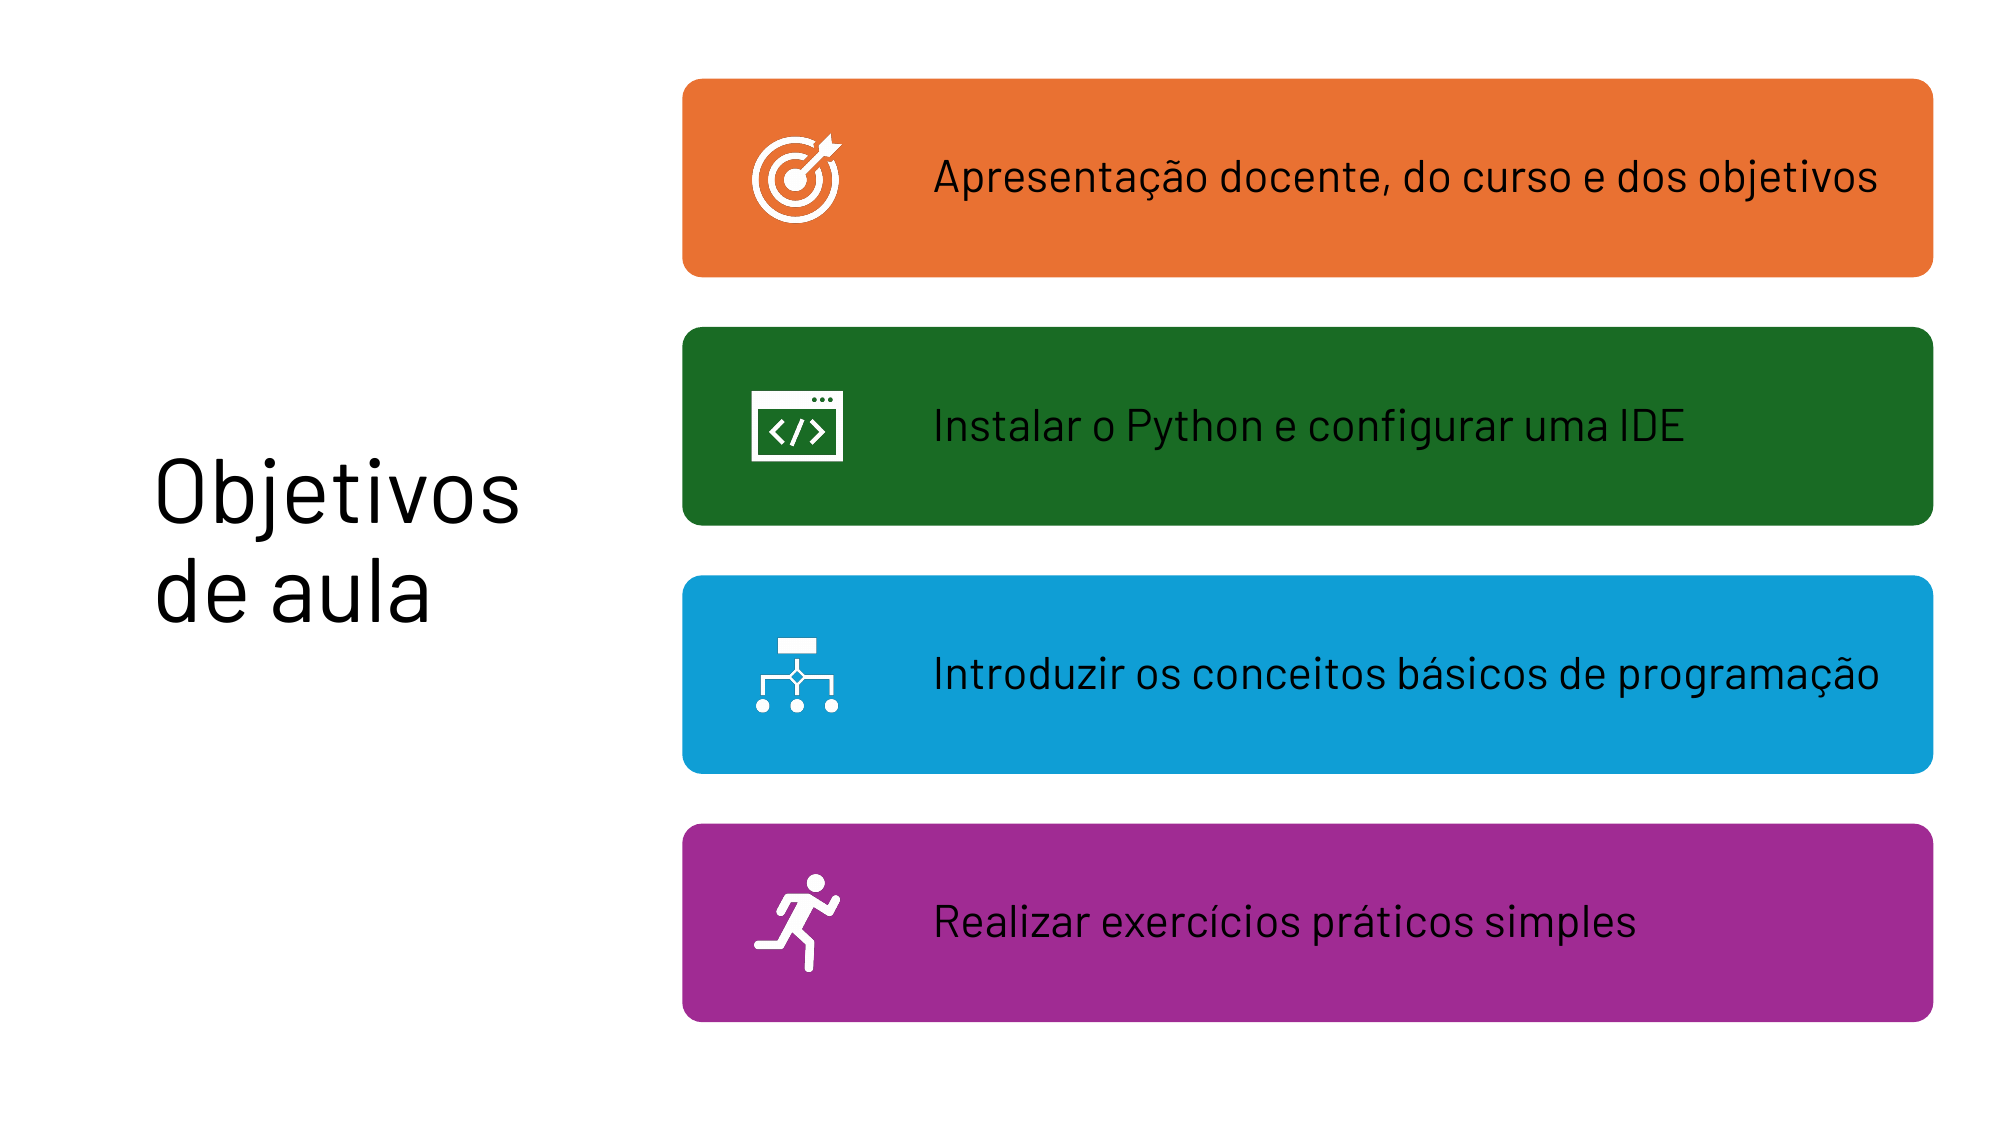

Apresentação docente, do curso e dos objetivos
Instalar o Python e configurar uma IDE
Introduzir os conceitos básicos de programação
Realizar exercícios práticos simples
# Objetivos de aula